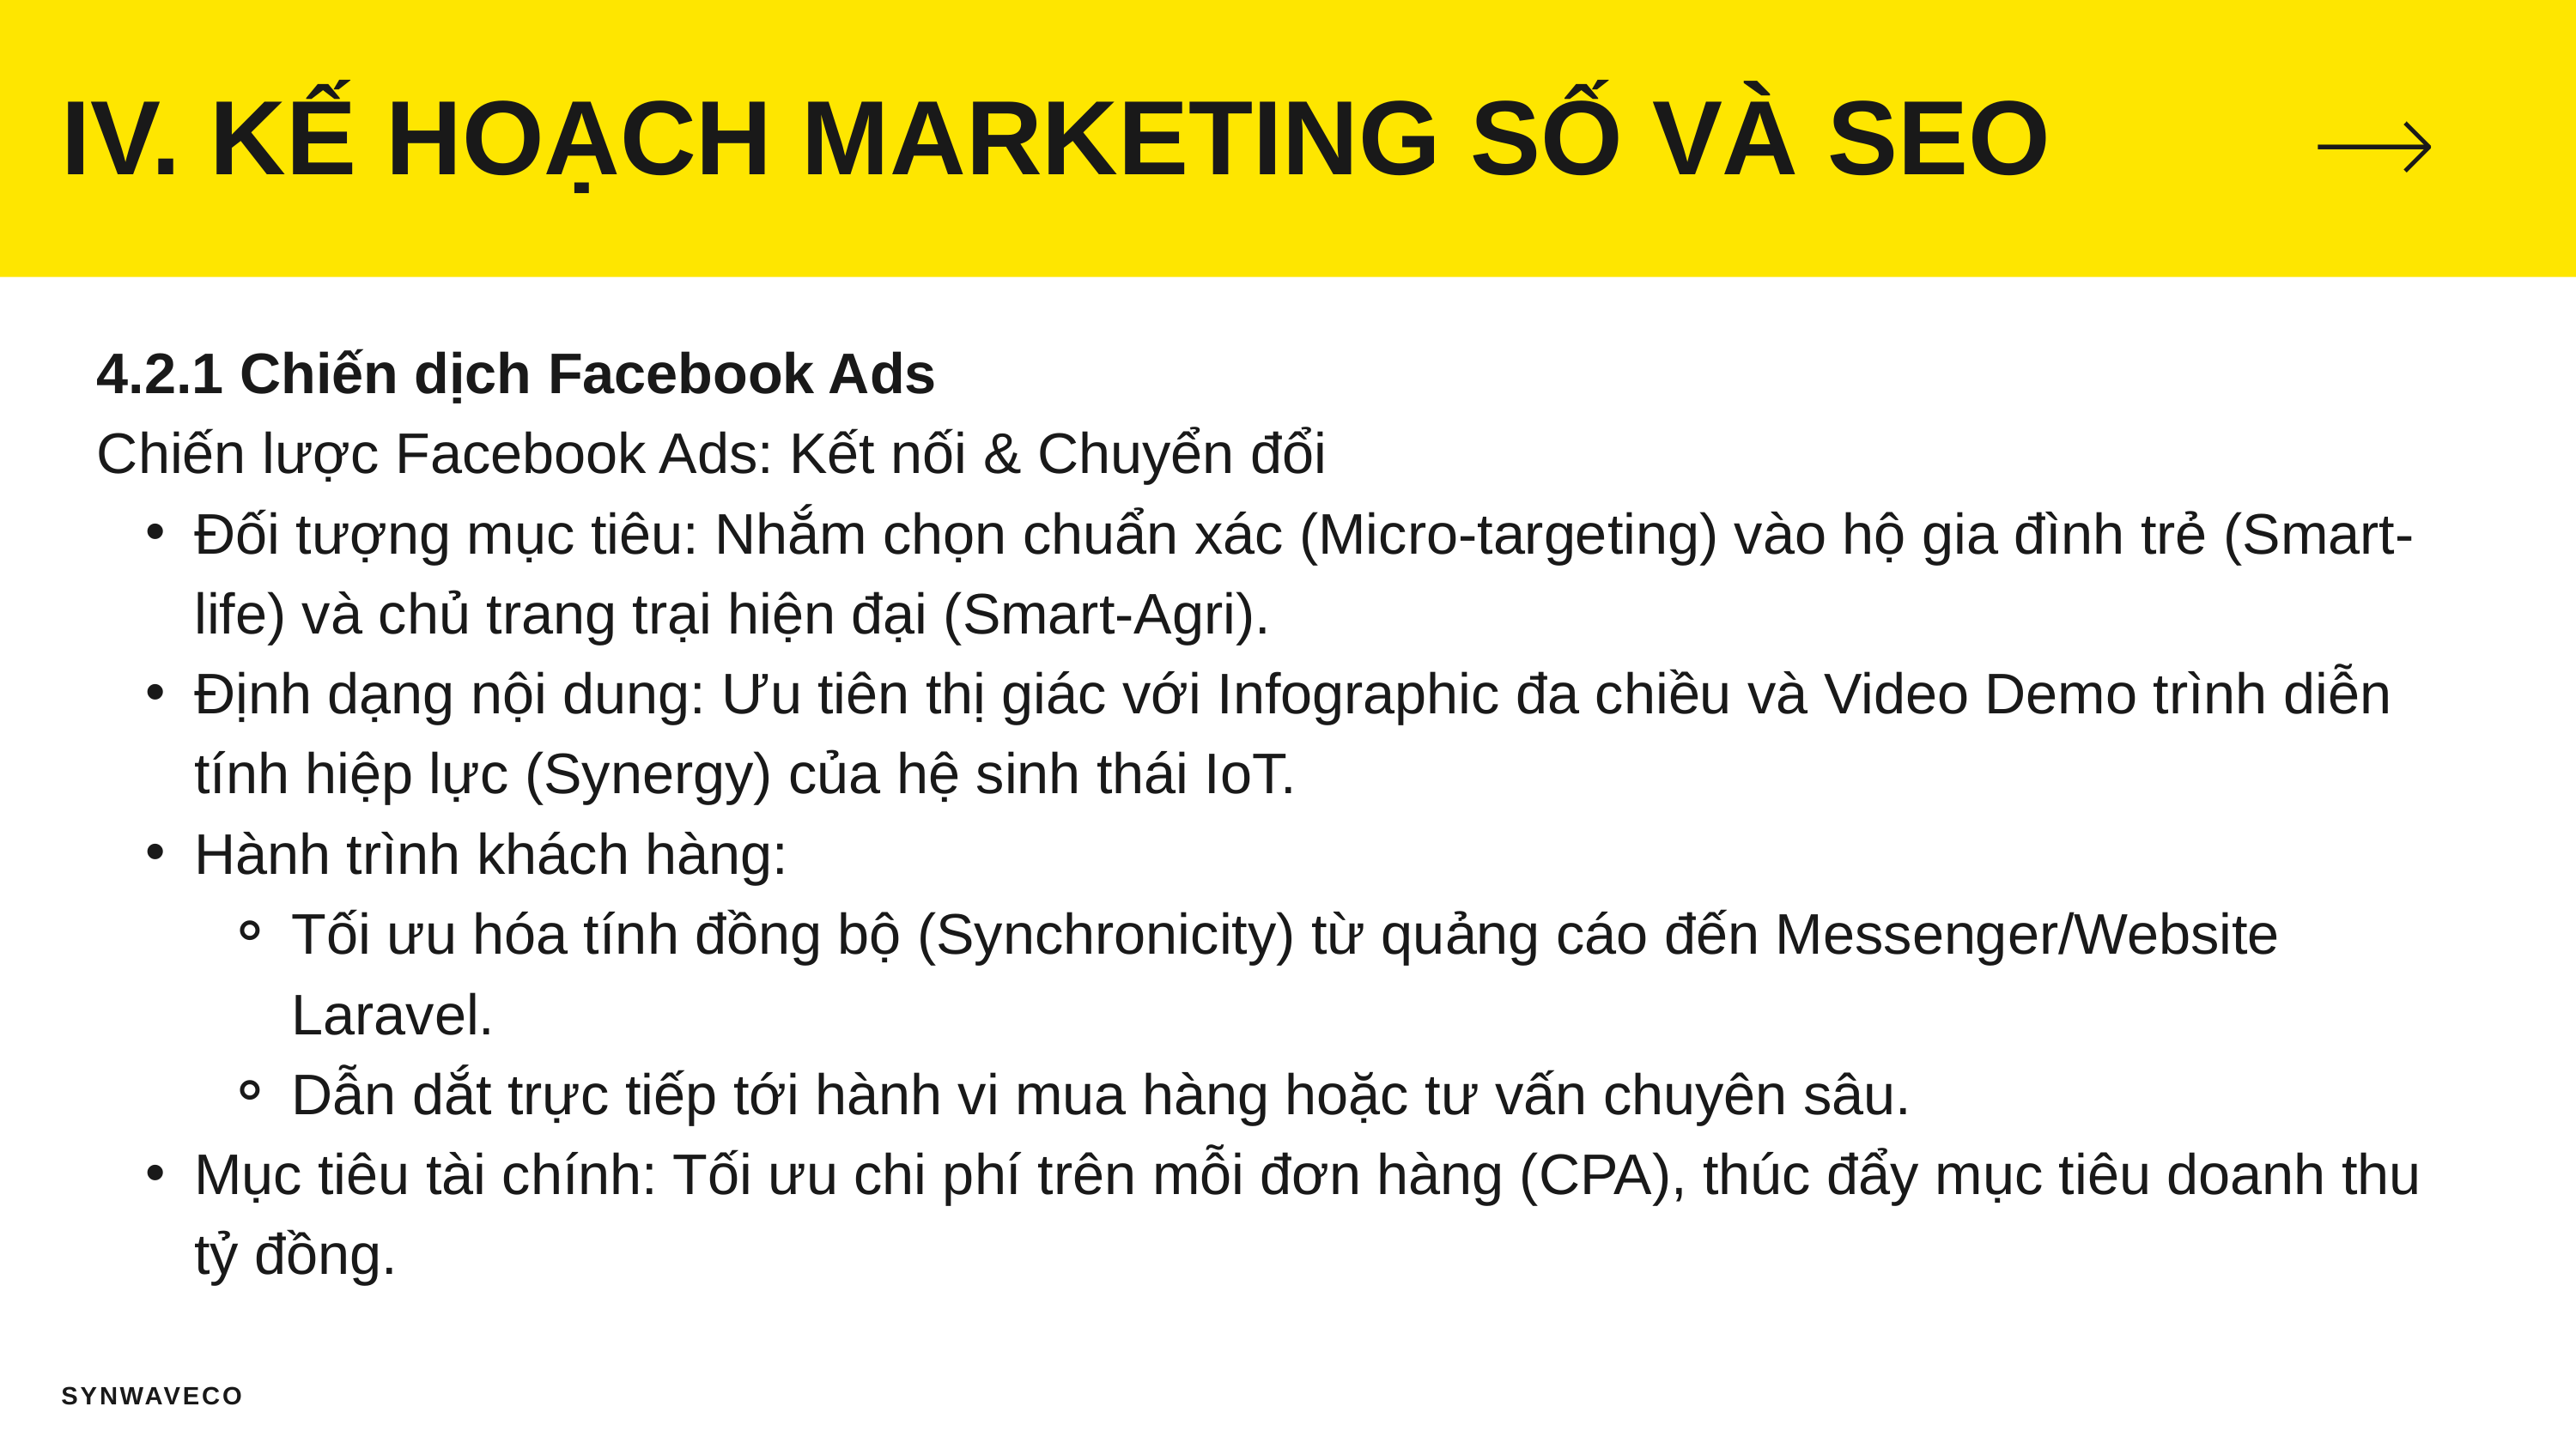

IV. KẾ HOẠCH MARKETING SỐ VÀ SEO

4.2.1 Chiến dịch Facebook Ads
Chiến lược Facebook Ads: Kết nối & Chuyển đổi
Đối tượng mục tiêu: Nhắm chọn chuẩn xác (Micro-targeting) vào hộ gia đình trẻ (Smart-life) và chủ trang trại hiện đại (Smart-Agri).
Định dạng nội dung: Ưu tiên thị giác với Infographic đa chiều và Video Demo trình diễn tính hiệp lực (Synergy) của hệ sinh thái IoT.
Hành trình khách hàng:
Tối ưu hóa tính đồng bộ (Synchronicity) từ quảng cáo đến Messenger/Website Laravel.
Dẫn dắt trực tiếp tới hành vi mua hàng hoặc tư vấn chuyên sâu.
Mục tiêu tài chính: Tối ưu chi phí trên mỗi đơn hàng (CPA), thúc đẩy mục tiêu doanh thu tỷ đồng.

SYNWAVECO